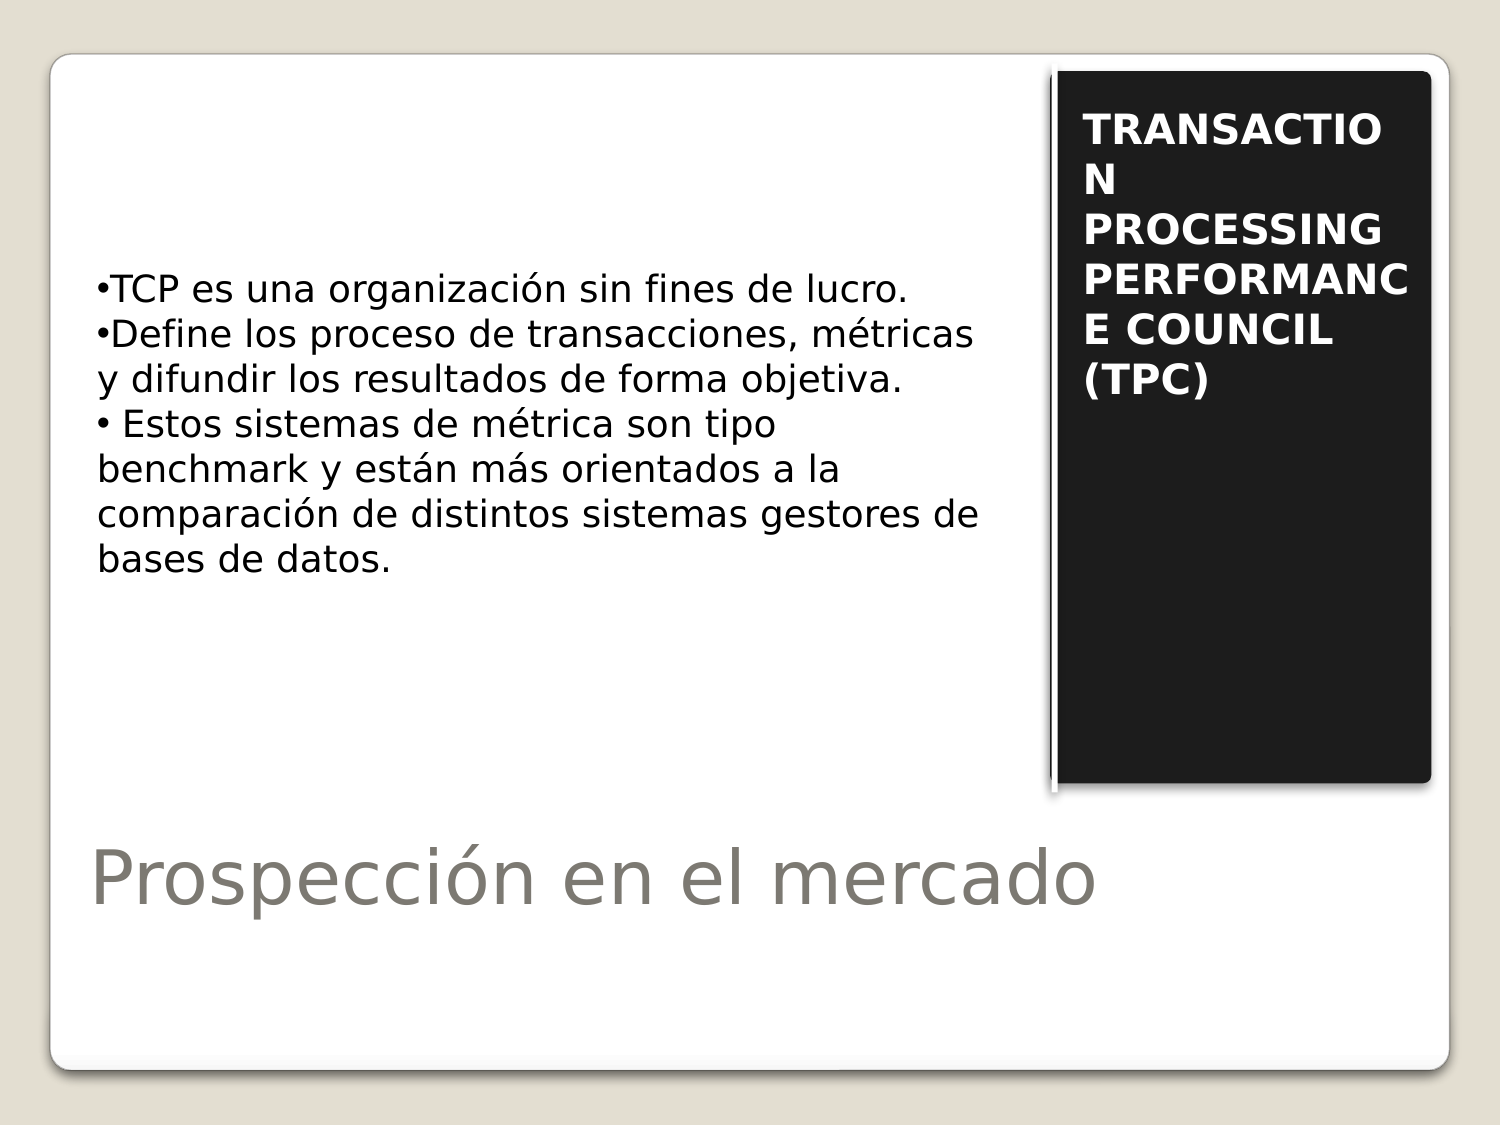

Transaction processing performance council (TPC)
TCP es una organización sin fines de lucro.
Define los proceso de transacciones, métricas  y difundir los resultados de forma objetiva.
 Estos sistemas de métrica son tipo benchmark y están más orientados a la comparación de distintos sistemas gestores de bases de datos.

# Prospección en el mercado